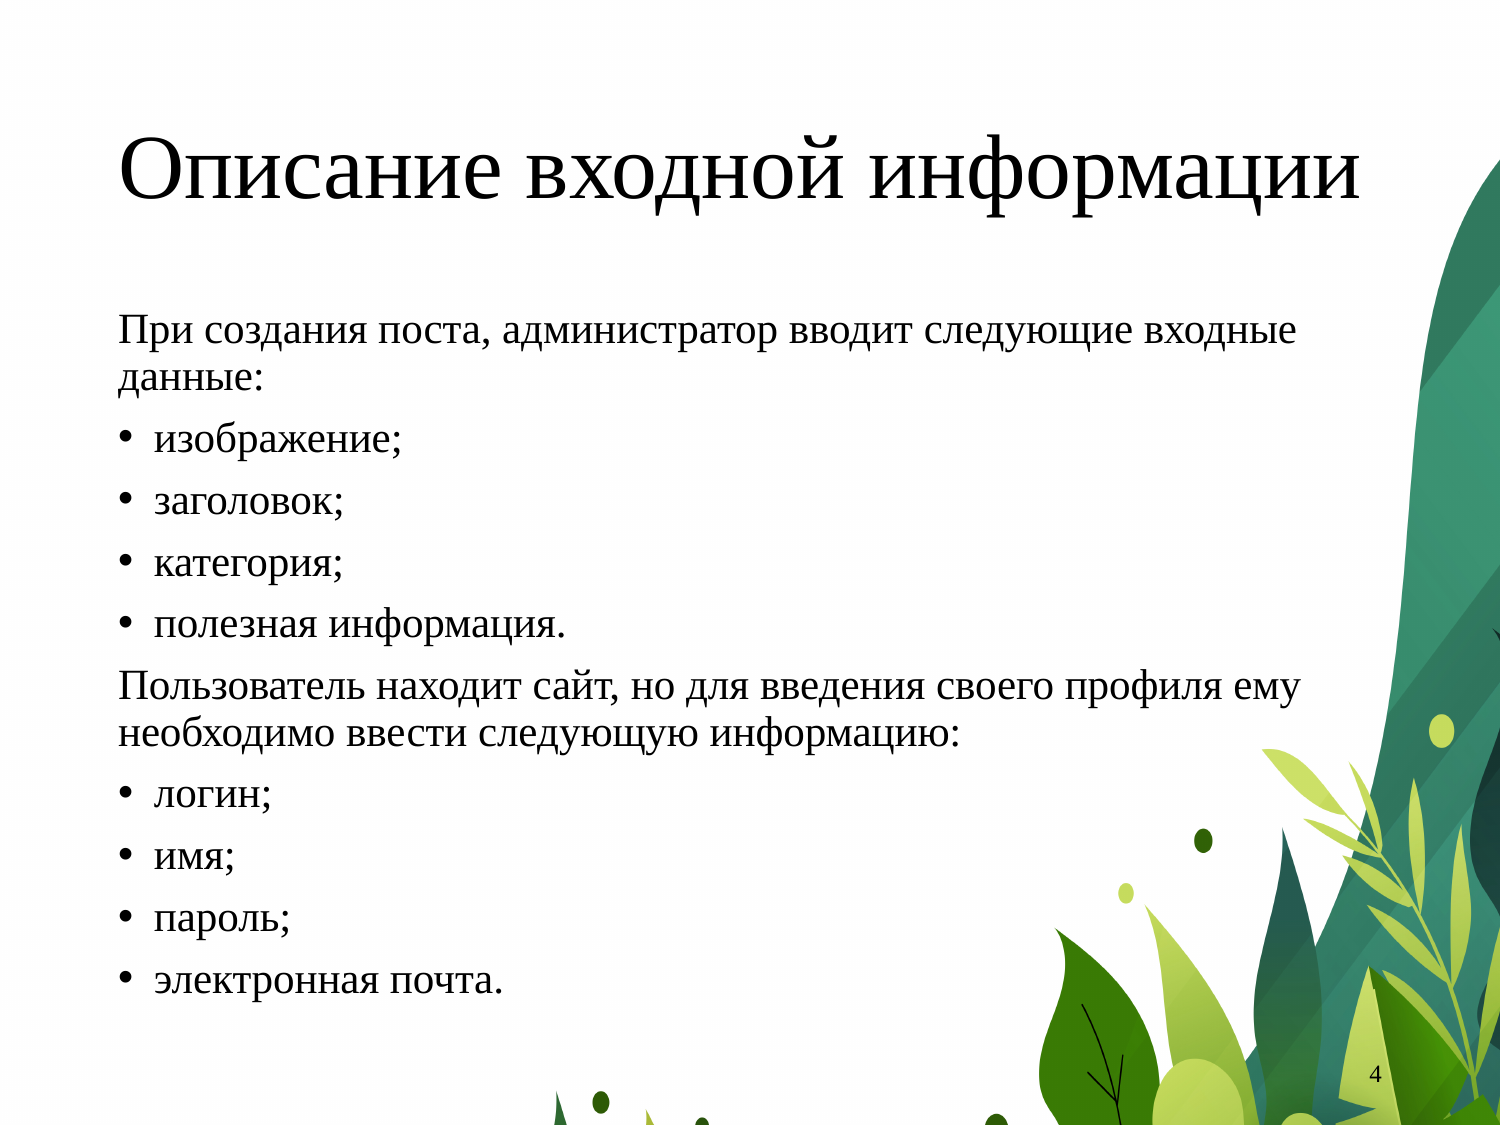

# Описание входной информации
При создания поста, администратор вводит следующие входные данные:
изображение;
заголовок;
категория;
полезная информация.
Пользователь находит сайт, но для введения своего профиля ему необходимо ввести следующую информацию:
логин;
имя;
пароль;
электронная почта.

4